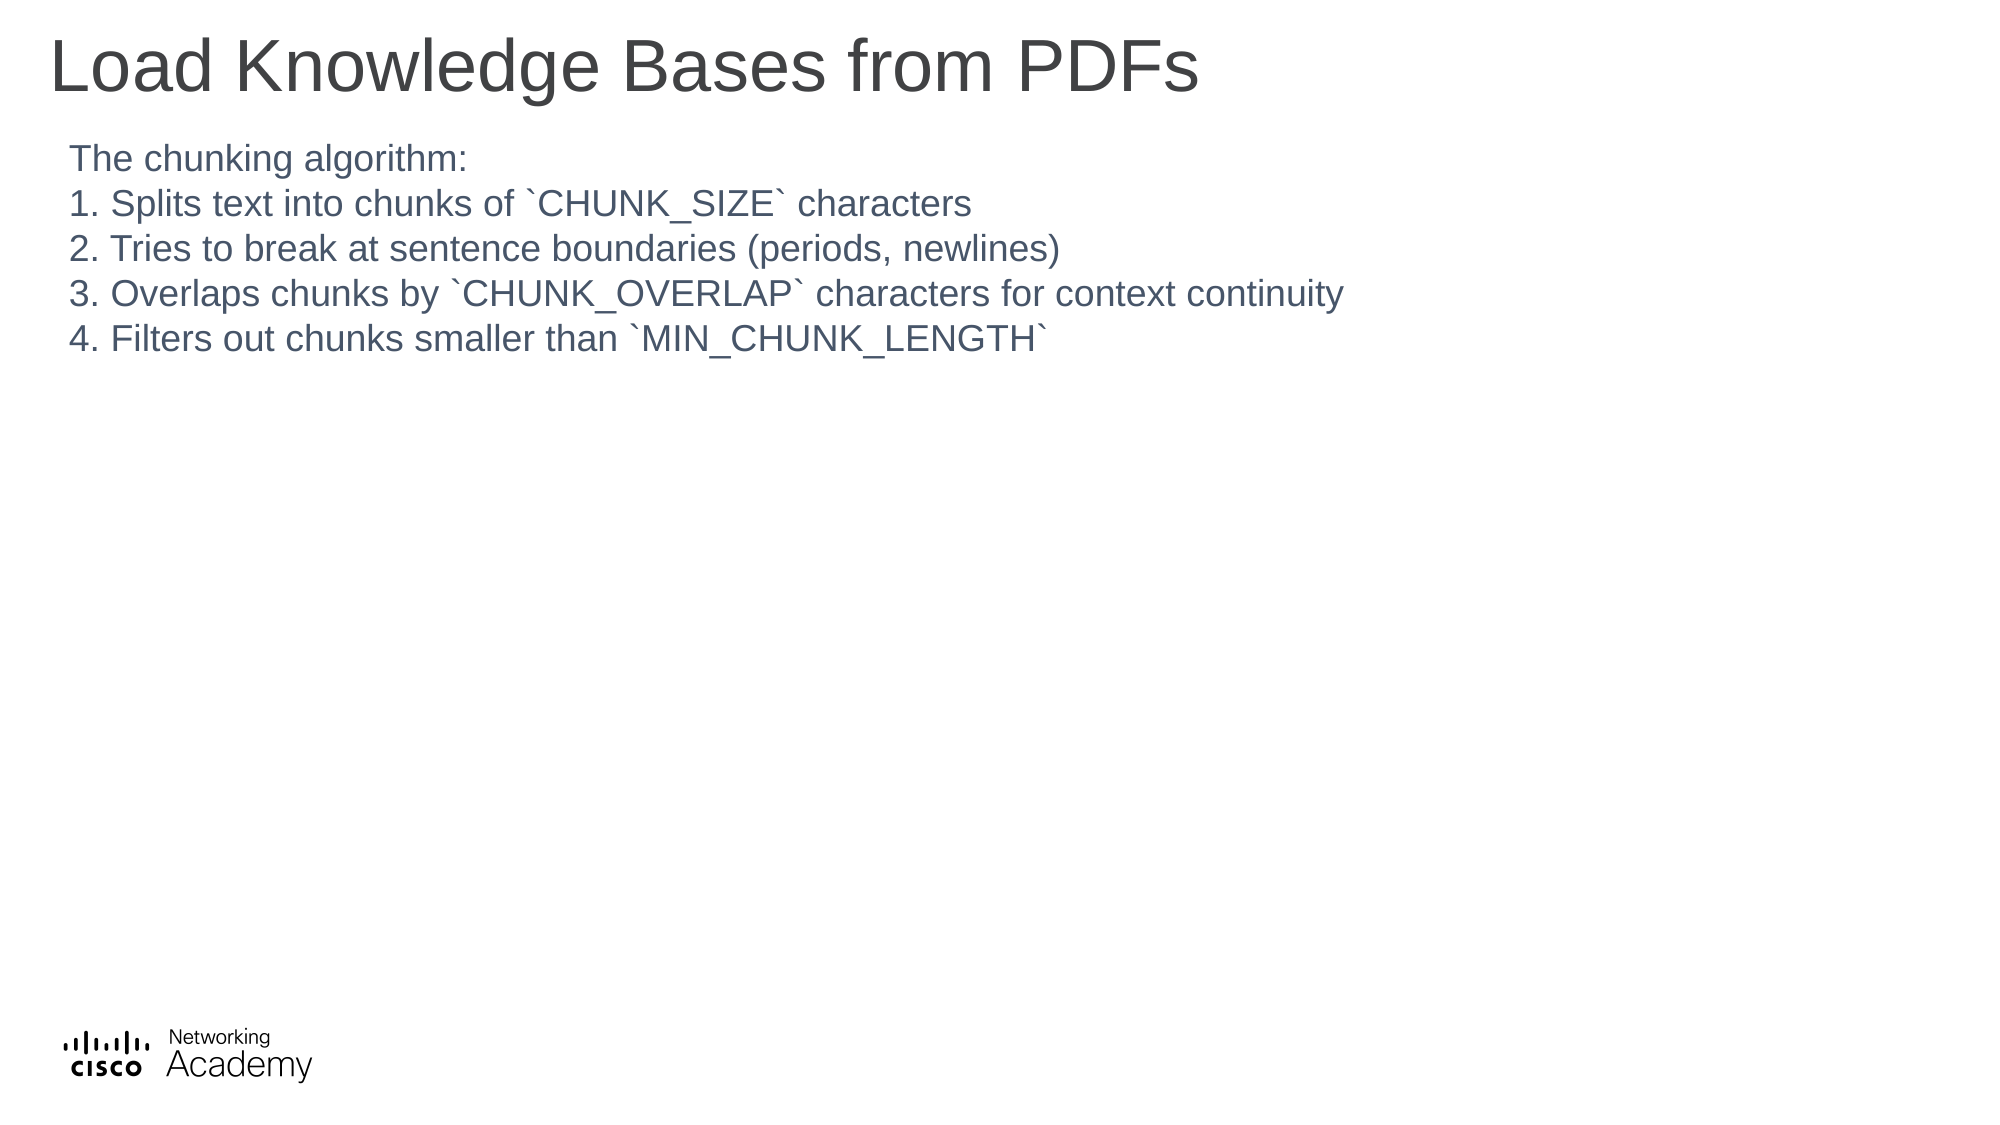

# Load Knowledge Bases from PDFs
The chunking algorithm:
1. Splits text into chunks of `CHUNK_SIZE` characters
2. Tries to break at sentence boundaries (periods, newlines)
3. Overlaps chunks by `CHUNK_OVERLAP` characters for context continuity
4. Filters out chunks smaller than `MIN_CHUNK_LENGTH`